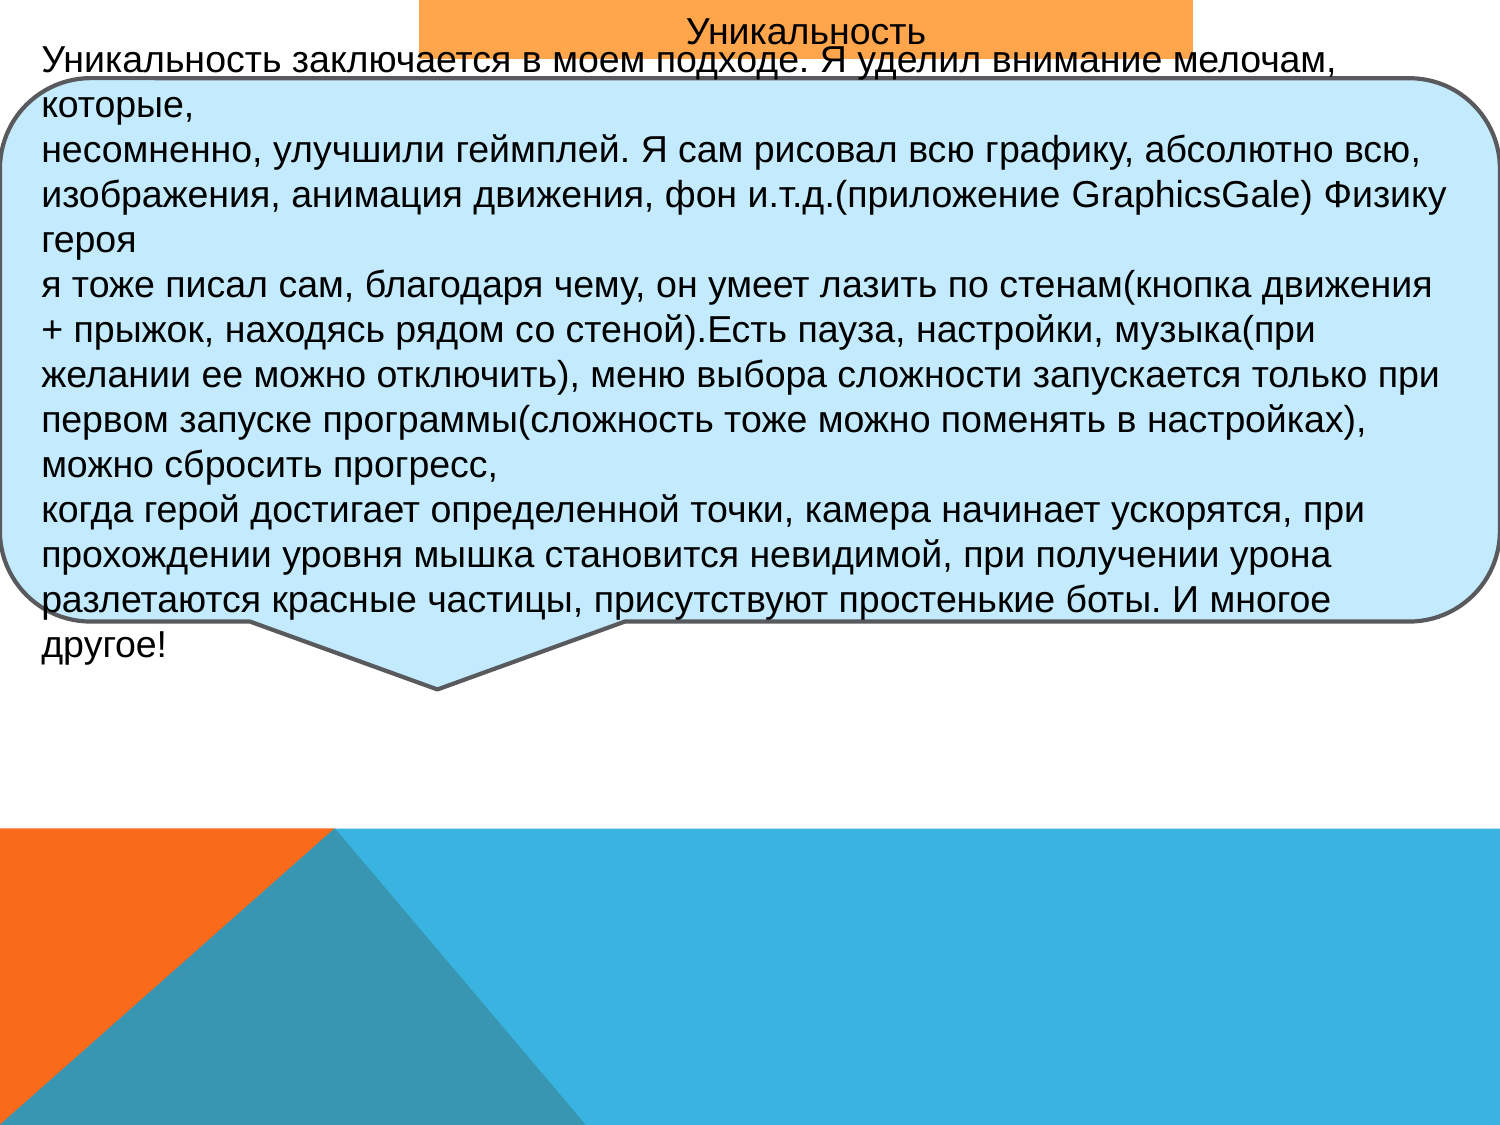

Уникальность
Уникальность заключается в моем подходе. Я уделил внимание мелочам, которые,
несомненно, улучшили геймплей. Я сам рисовал всю графику, абсолютно всю,
изображения, анимация движения, фон и.т.д.(приложение GraphicsGale) Физику героя
я тоже писал сам, благодаря чему, он умеет лазить по стенам(кнопка движения + прыжок, находясь рядом со стеной).Есть пауза, настройки, музыка(при желании ее можно отключить), меню выбора сложности запускается только при первом запуске программы(сложность тоже можно поменять в настройках), можно сбросить прогресс,
когда герой достигает определенной точки, камера начинает ускорятся, при прохождении уровня мышка становится невидимой, при получении урона разлетаются красные частицы, присутствуют простенькие боты. И многое другое!